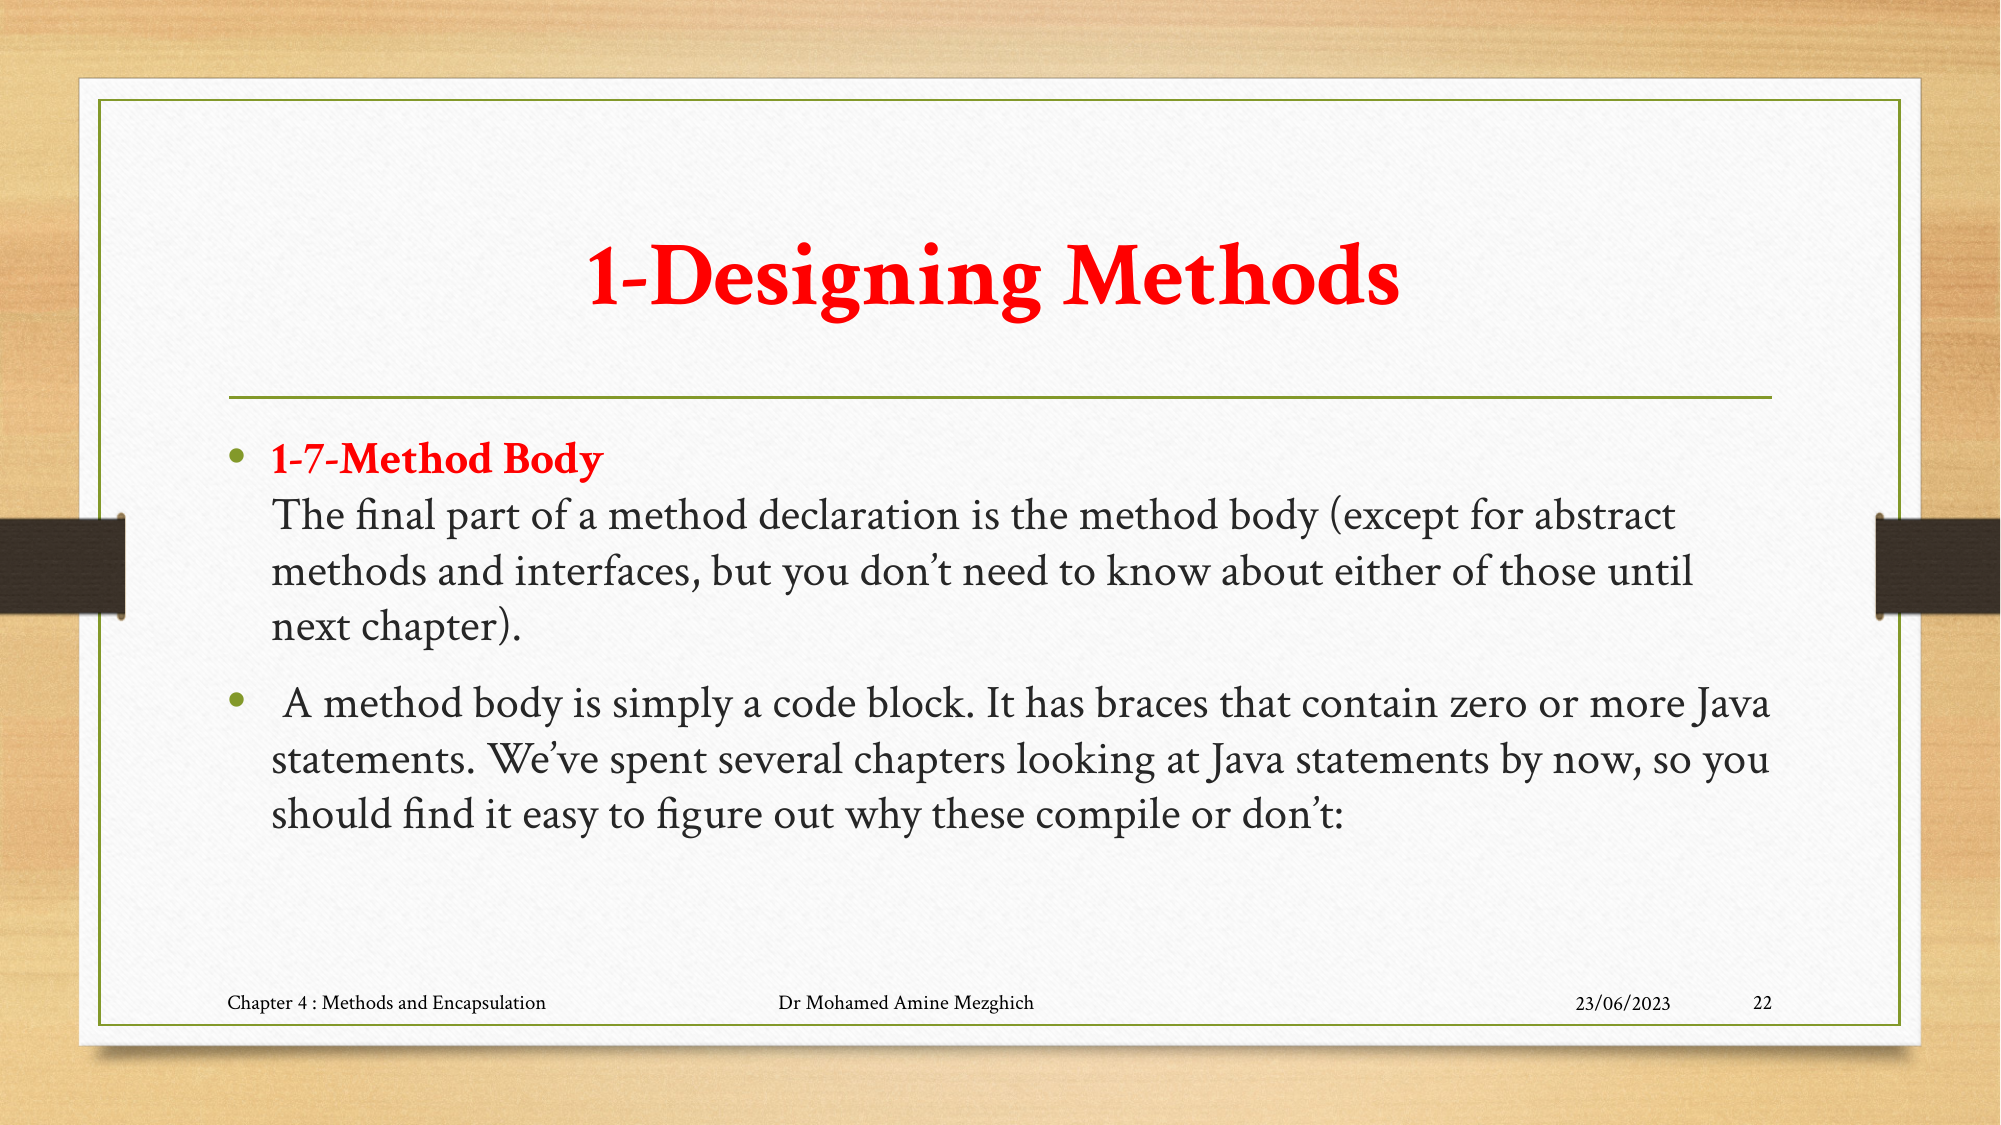

# 1-Designing Methods
1-7-Method Body
The final part of a method declaration is the method body (except for abstract methods and interfaces, but you don’t need to know about either of those until next chapter).
 A method body is simply a code block. It has braces that contain zero or more Java statements. We’ve spent several chapters looking at Java statements by now, so you should find it easy to figure out why these compile or don’t:
Chapter 4 : Methods and Encapsulation                                                 Dr Mohamed Amine Mezghich
23/06/2023
22